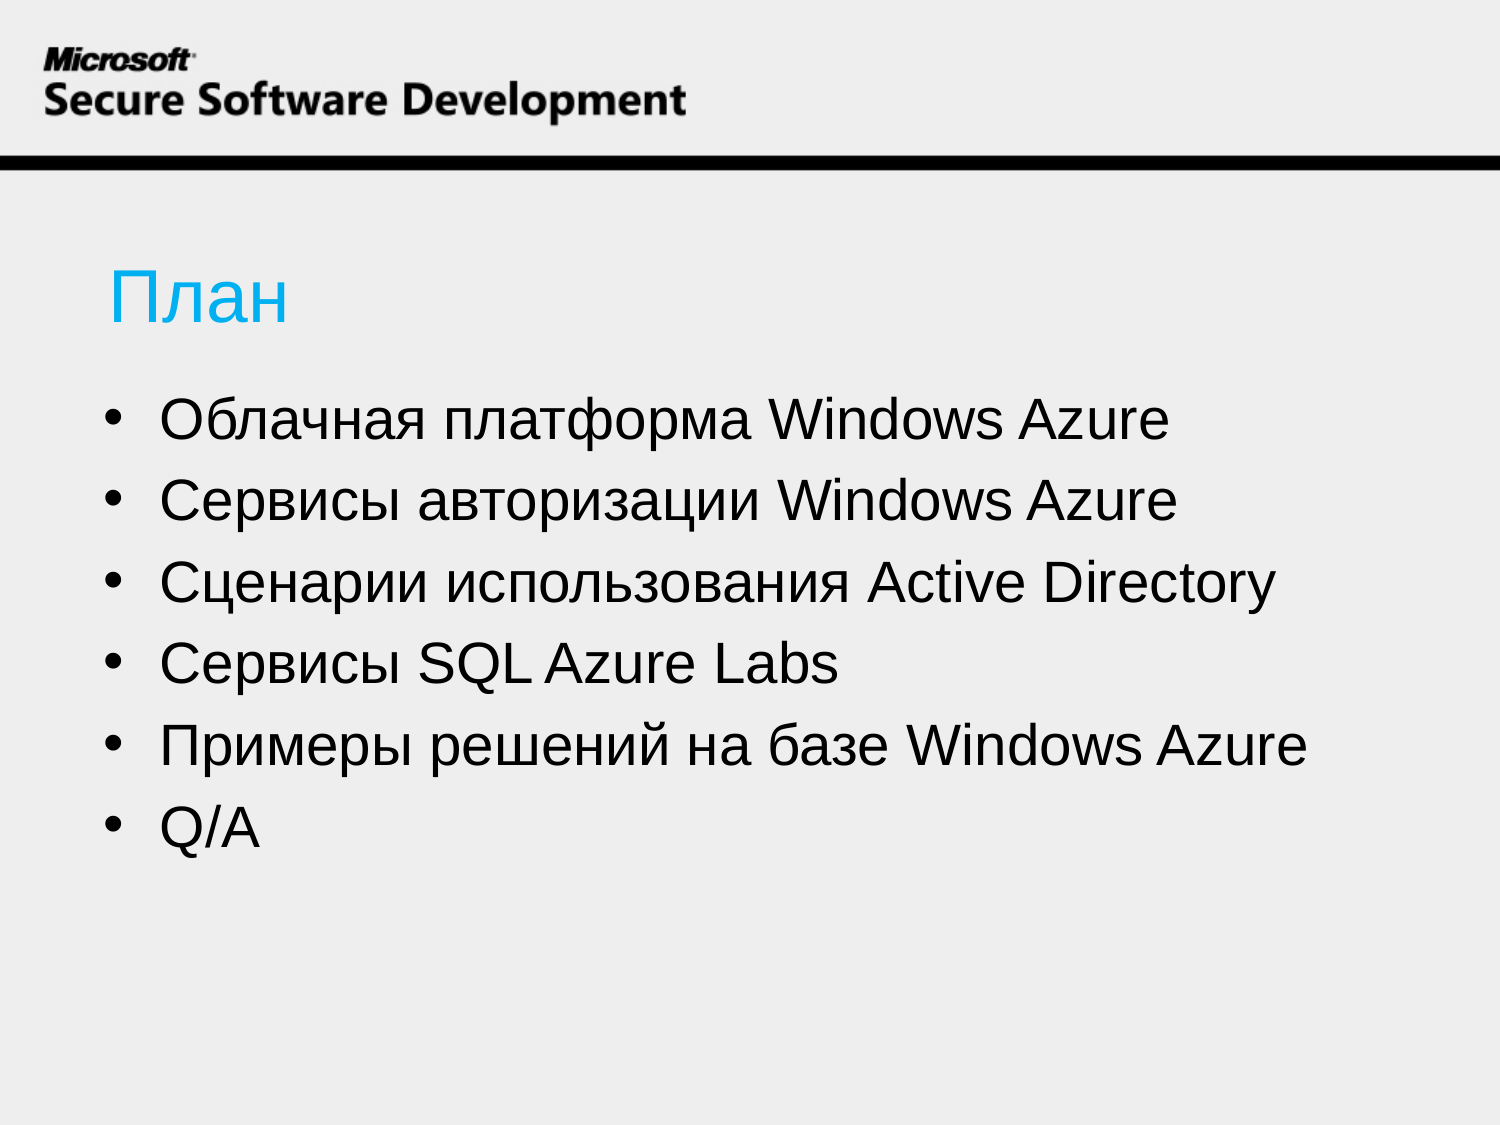

# План
Облачная платформа Windows Azure
Сервисы авторизации Windows Azure
Сценарии использования Active Directory
Сервисы SQL Azure Labs
Примеры решений на базе Windows Azure
Q/A